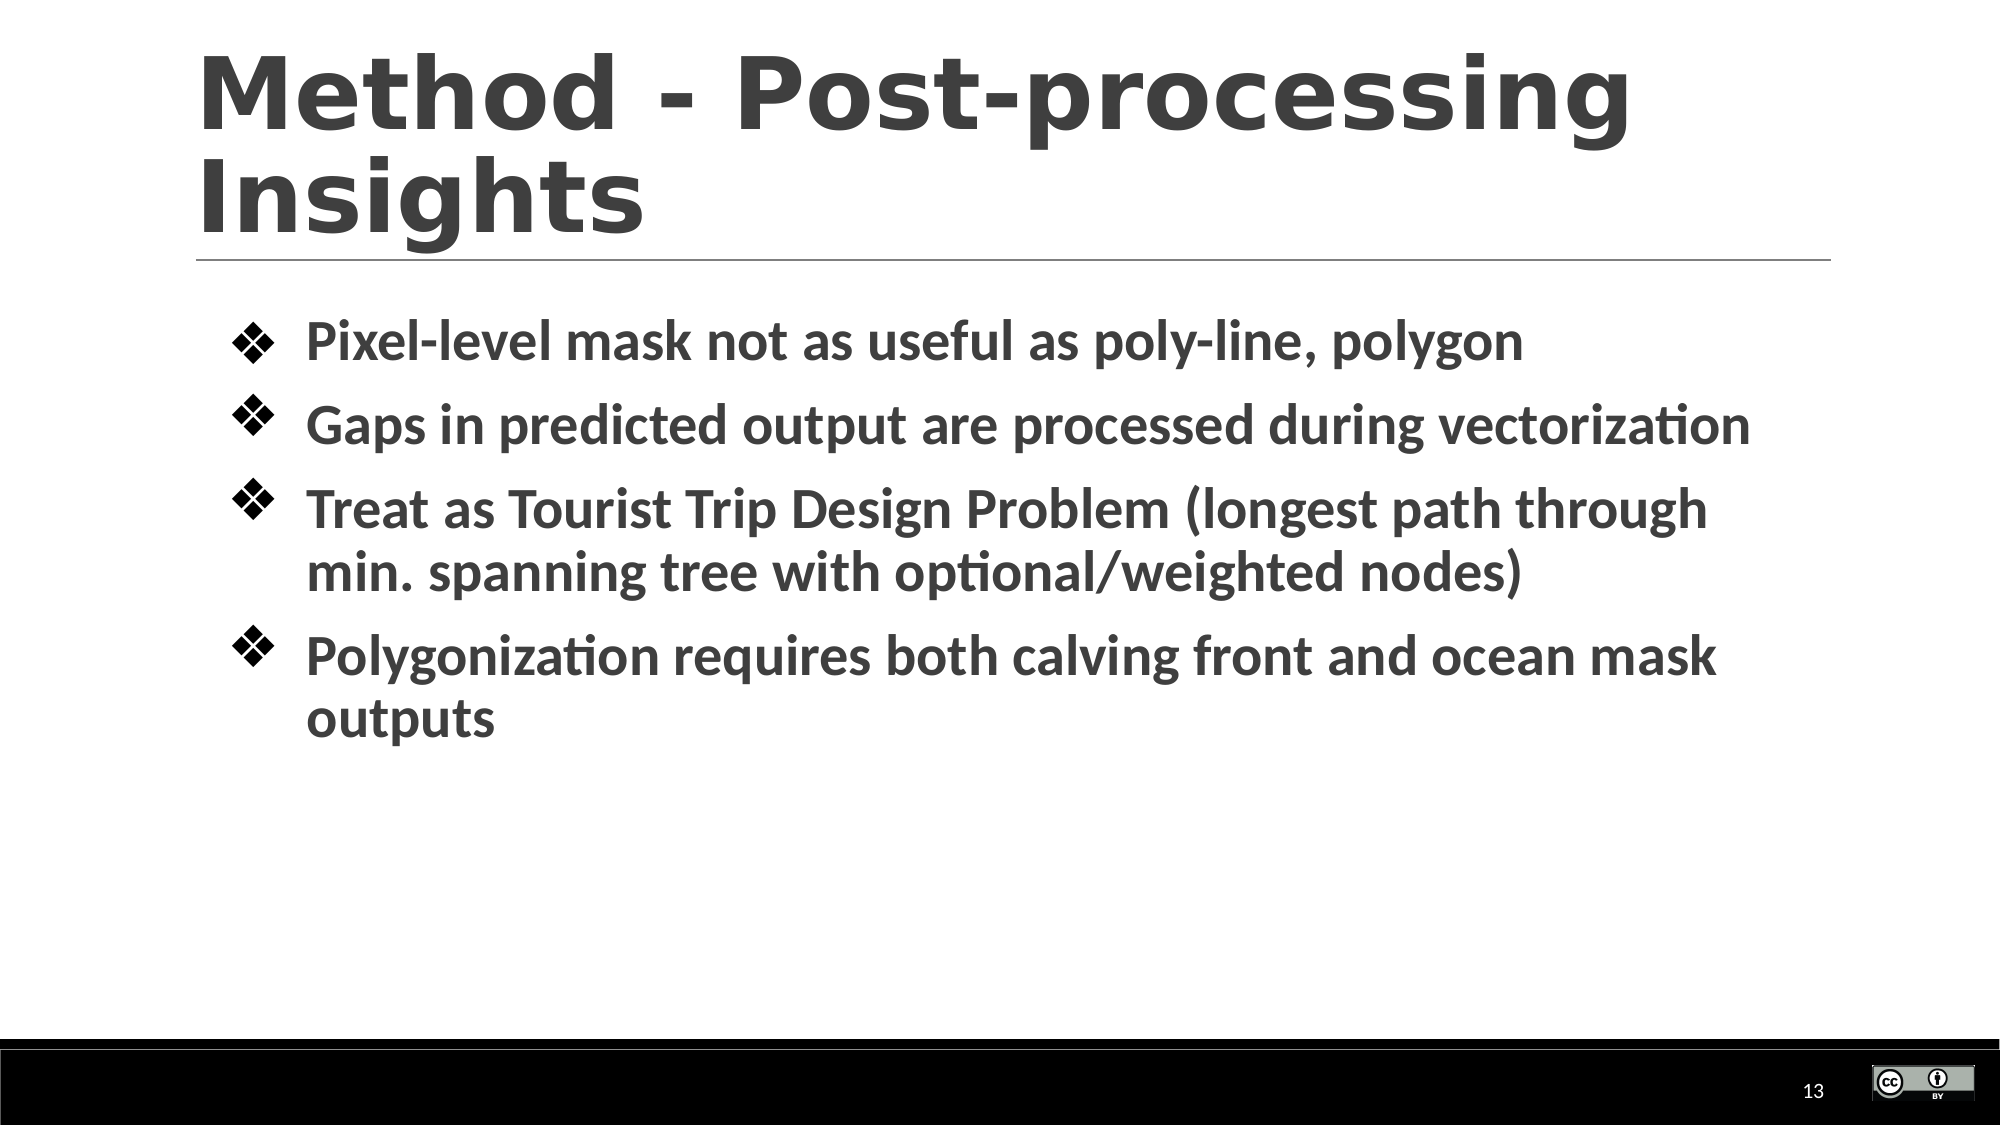

# Method - Post-processing Insights
Pixel-level mask not as useful as poly-line, polygon
Gaps in predicted output are processed during vectorization
Treat as Tourist Trip Design Problem (longest path through min. spanning tree with optional/weighted nodes)
Polygonization requires both calving front and ocean mask outputs

13